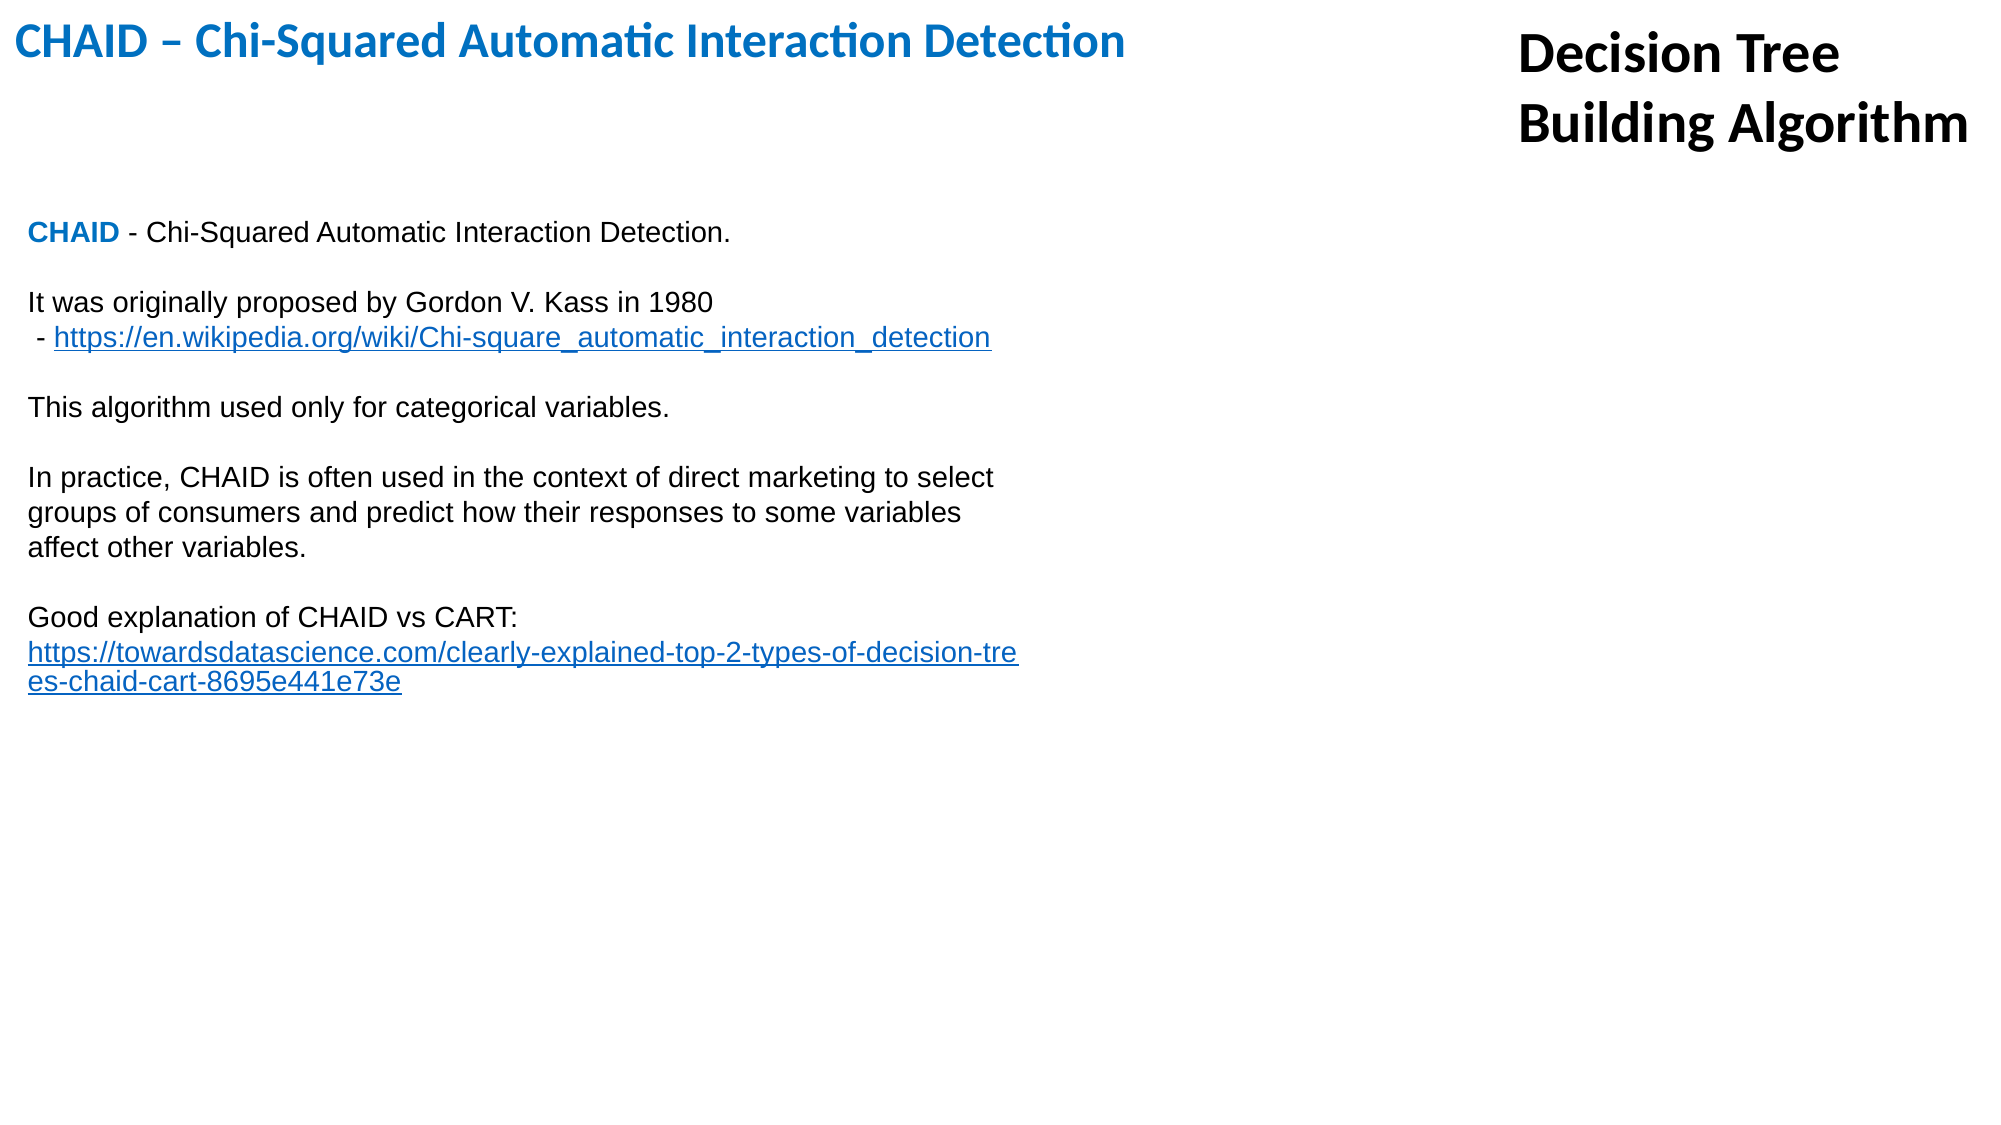

CHAID – Chi-Squared Automatic Interaction Detection
Decision Tree
Building Algorithm
CHAID - Chi-Squared Automatic Interaction Detection.

It was originally proposed by Gordon V. Kass in 1980
 - https://en.wikipedia.org/wiki/Chi-square_automatic_interaction_detection

This algorithm used only for categorical variables.

In practice, CHAID is often used in the context of direct marketing to select groups of consumers and predict how their responses to some variables affect other variables.

Good explanation of CHAID vs CART:
https://towardsdatascience.com/clearly-explained-top-2-types-of-decision-trees-chaid-cart-8695e441e73e